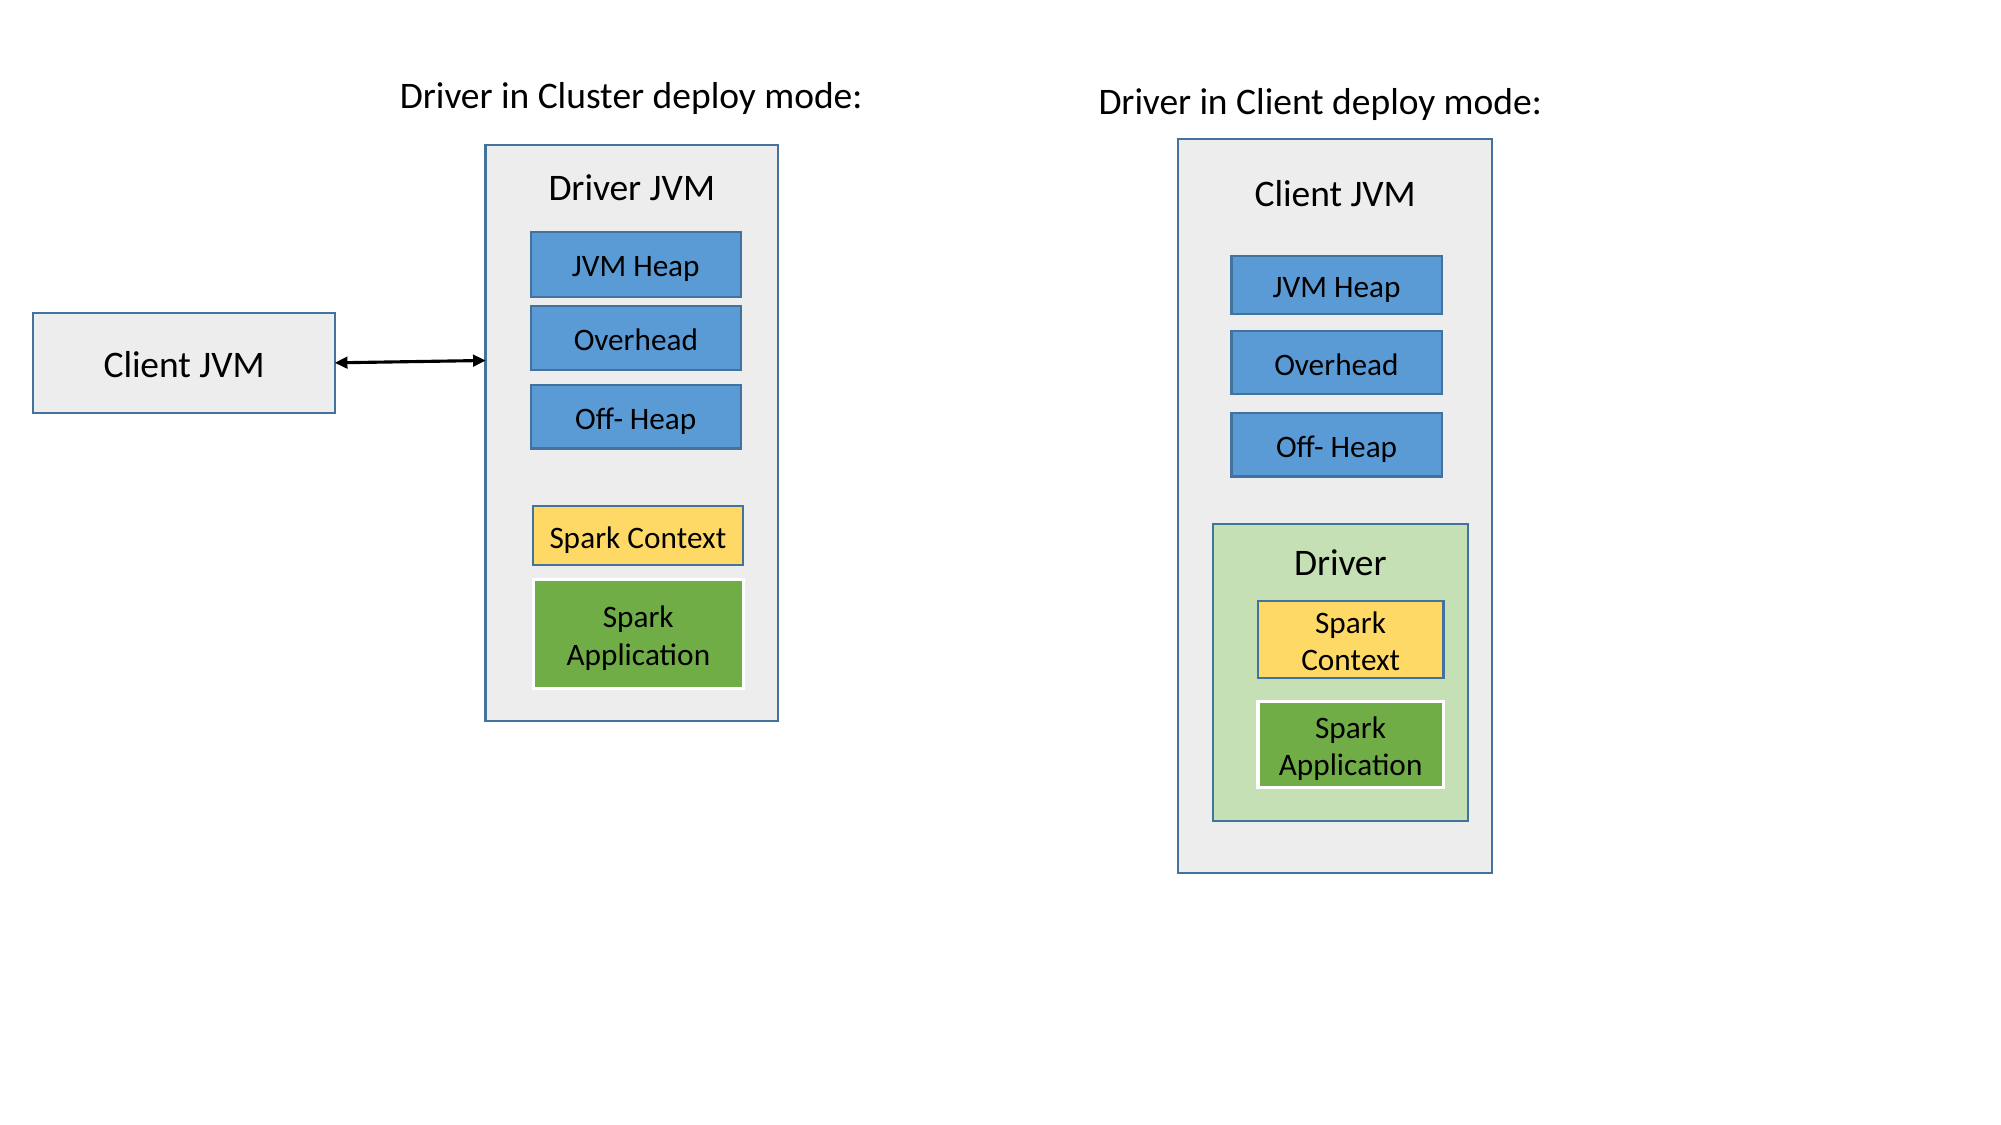

Driver in Cluster deploy mode:
Driver in Client deploy mode:

Client JVM

JVM Heap

Driver JVM

JVM Heap
Overhead

Client JVM

Overhead
Off- Heap
Off- Heap
Spark Context

Driver

Spark Application
Spark Context
Spark Application